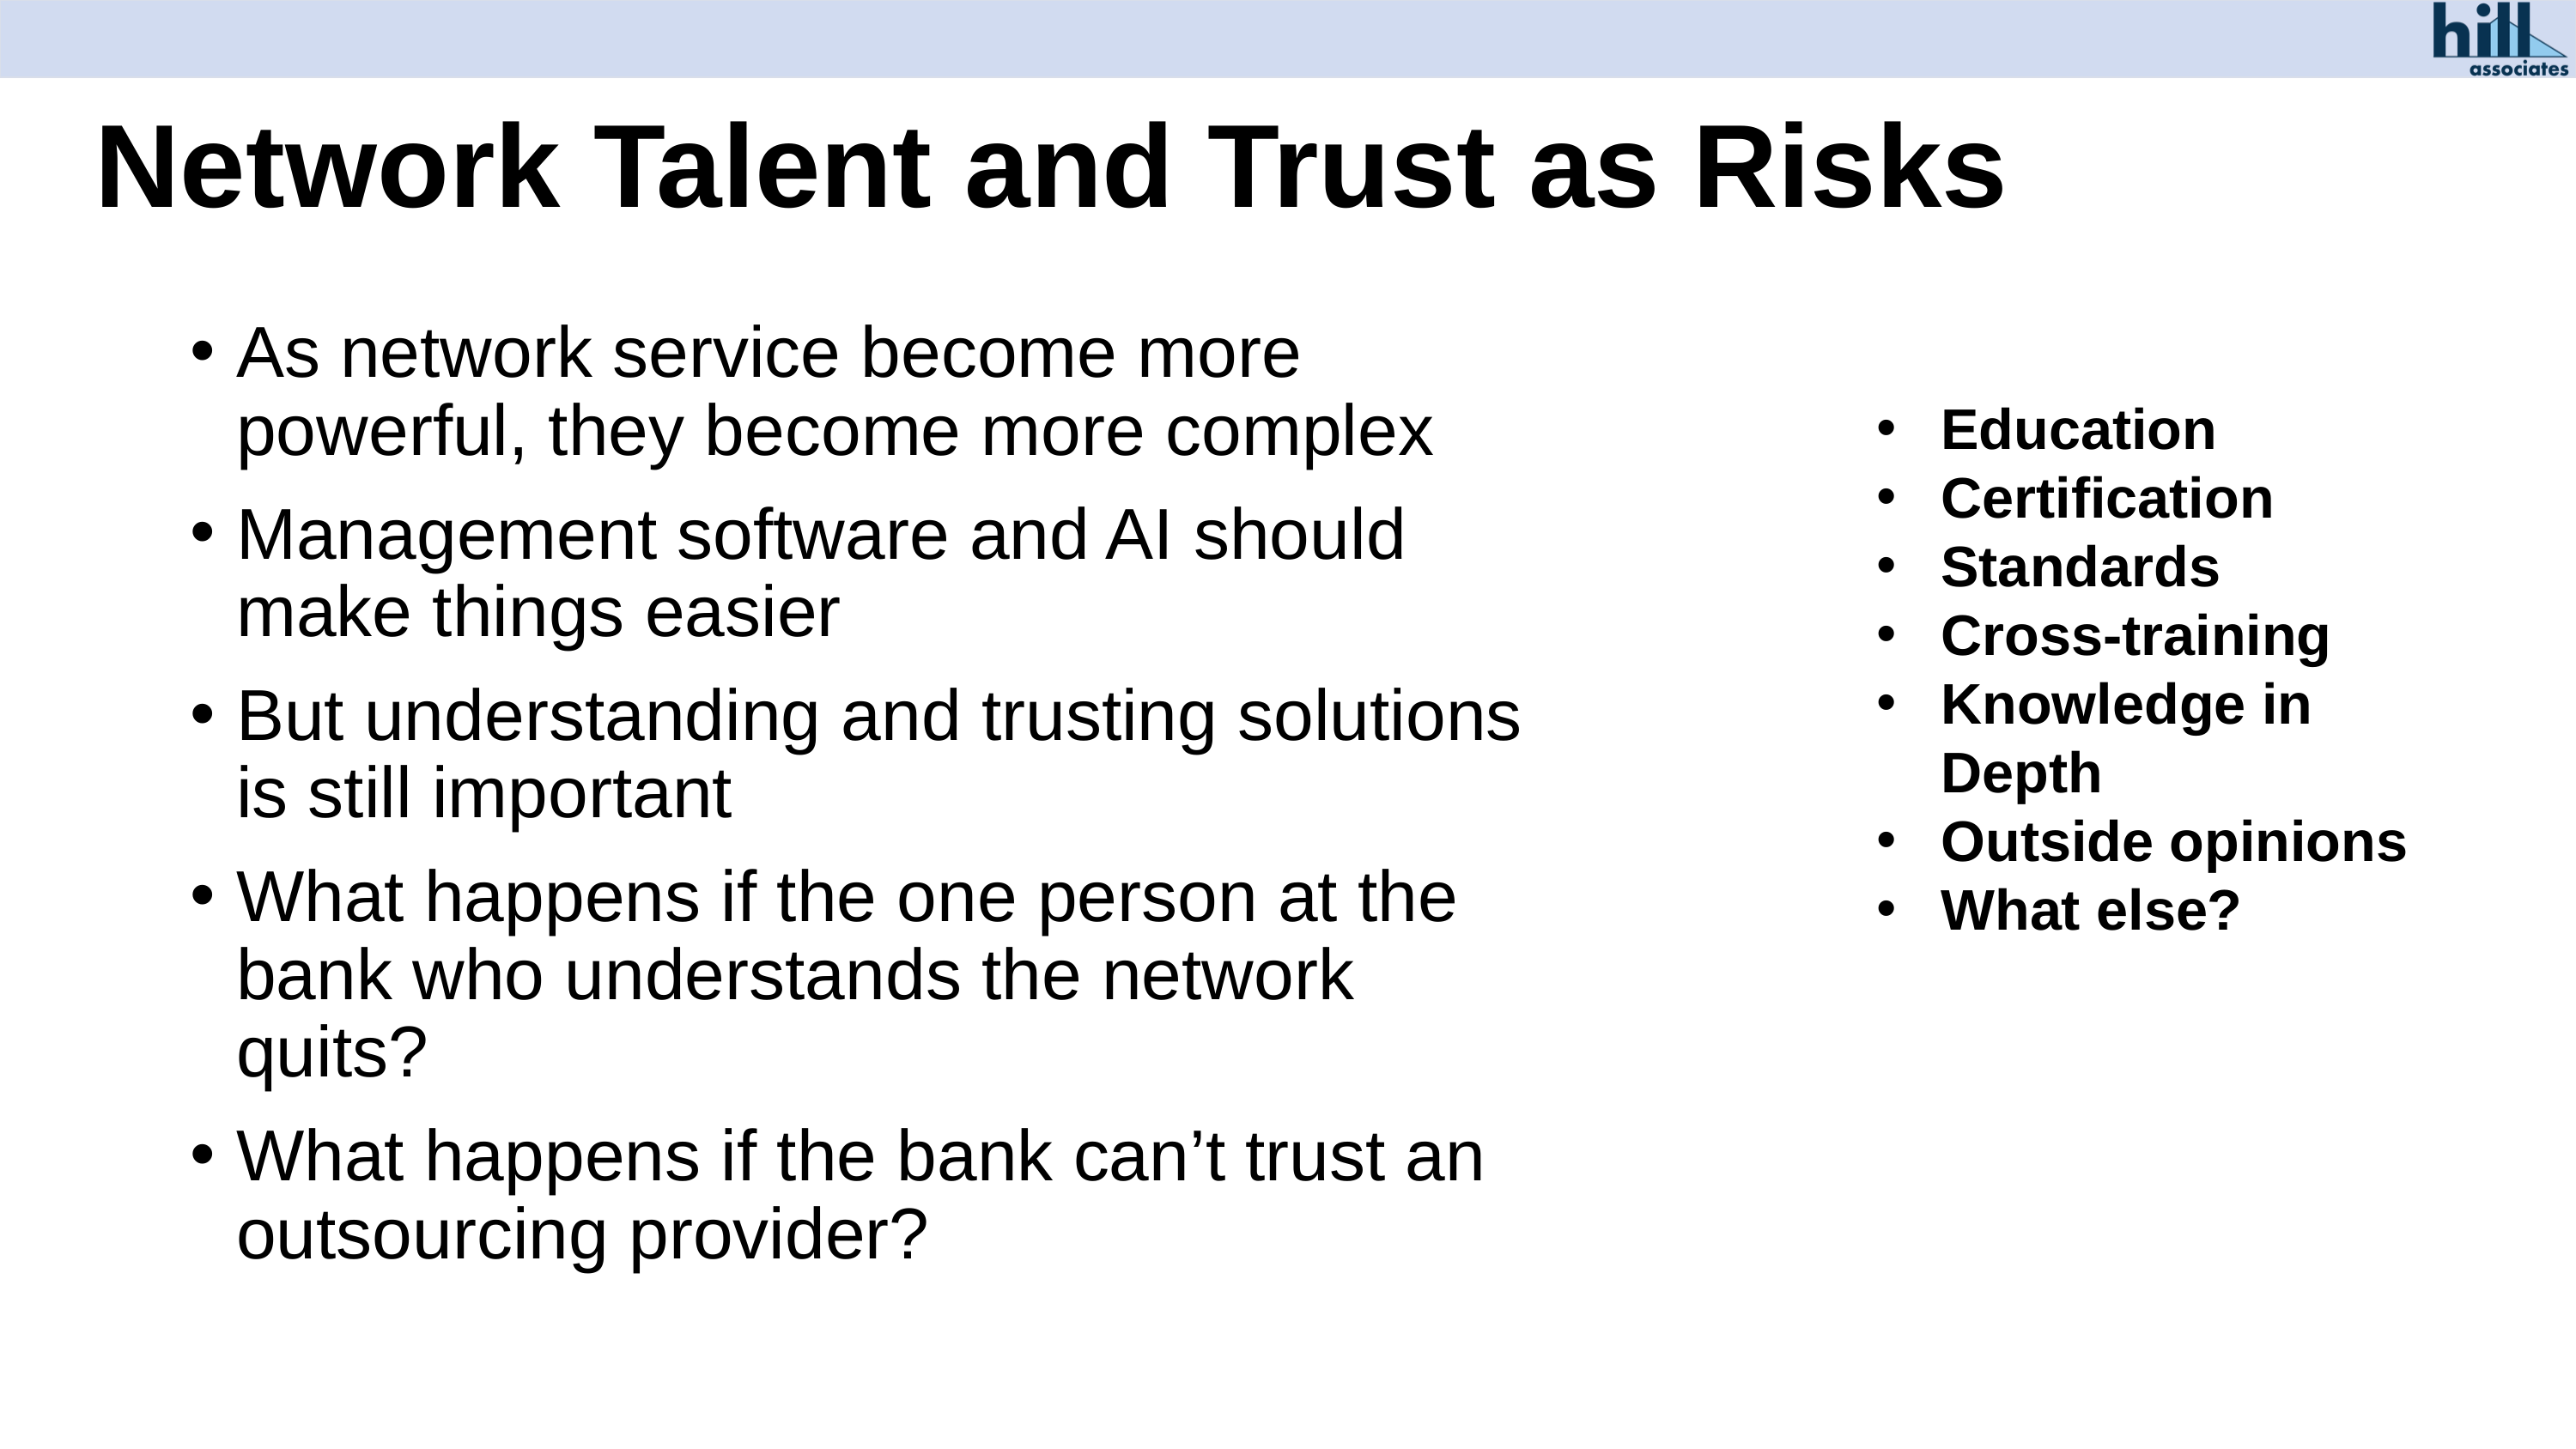

# Network Talent and Trust as Risks
As network service become more powerful, they become more complex
Management software and AI should make things easier
But understanding and trusting solutions is still important
What happens if the one person at the bank who understands the network quits?
What happens if the bank can’t trust an outsourcing provider?
Education
Certification
Standards
Cross-training
Knowledge in Depth
Outside opinions
What else?